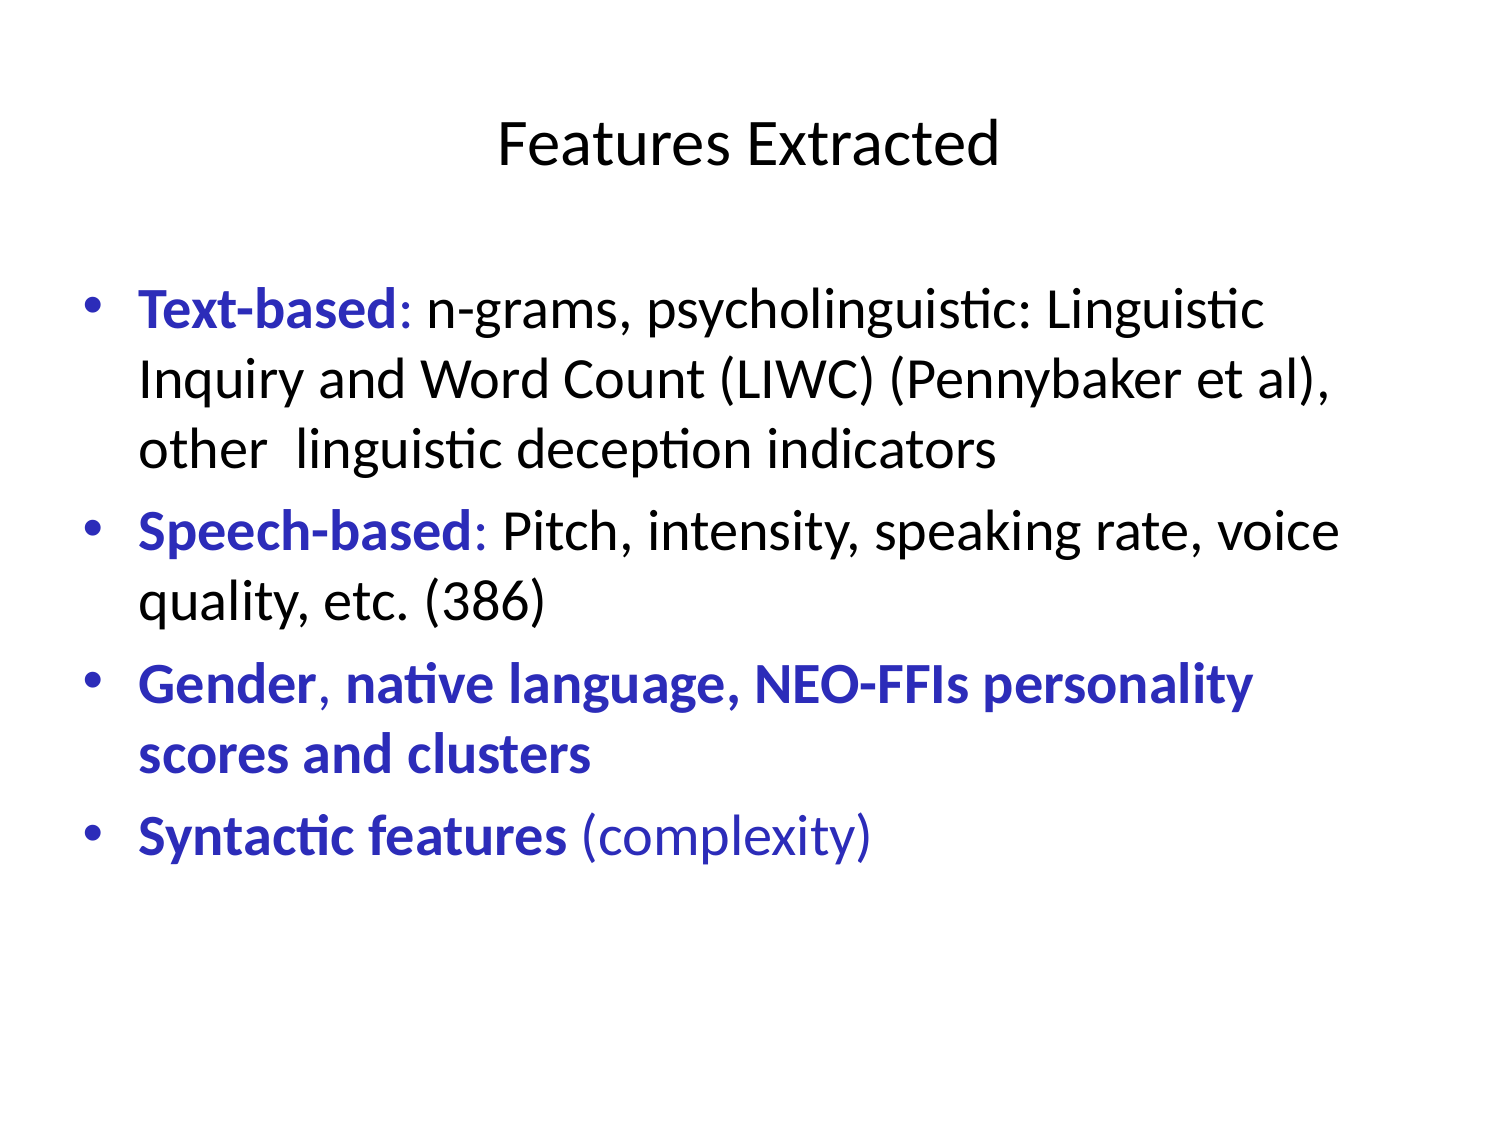

# Features Extracted
Text-based: n-grams, psycholinguistic: Linguistic Inquiry and Word Count (LIWC) (Pennybaker et al), other  linguistic deception indicators
Speech-based: Pitch, intensity, speaking rate, voice quality, etc. (386)
Gender, native language, NEO-FFIs personality scores and clusters
Syntactic features (complexity)
24